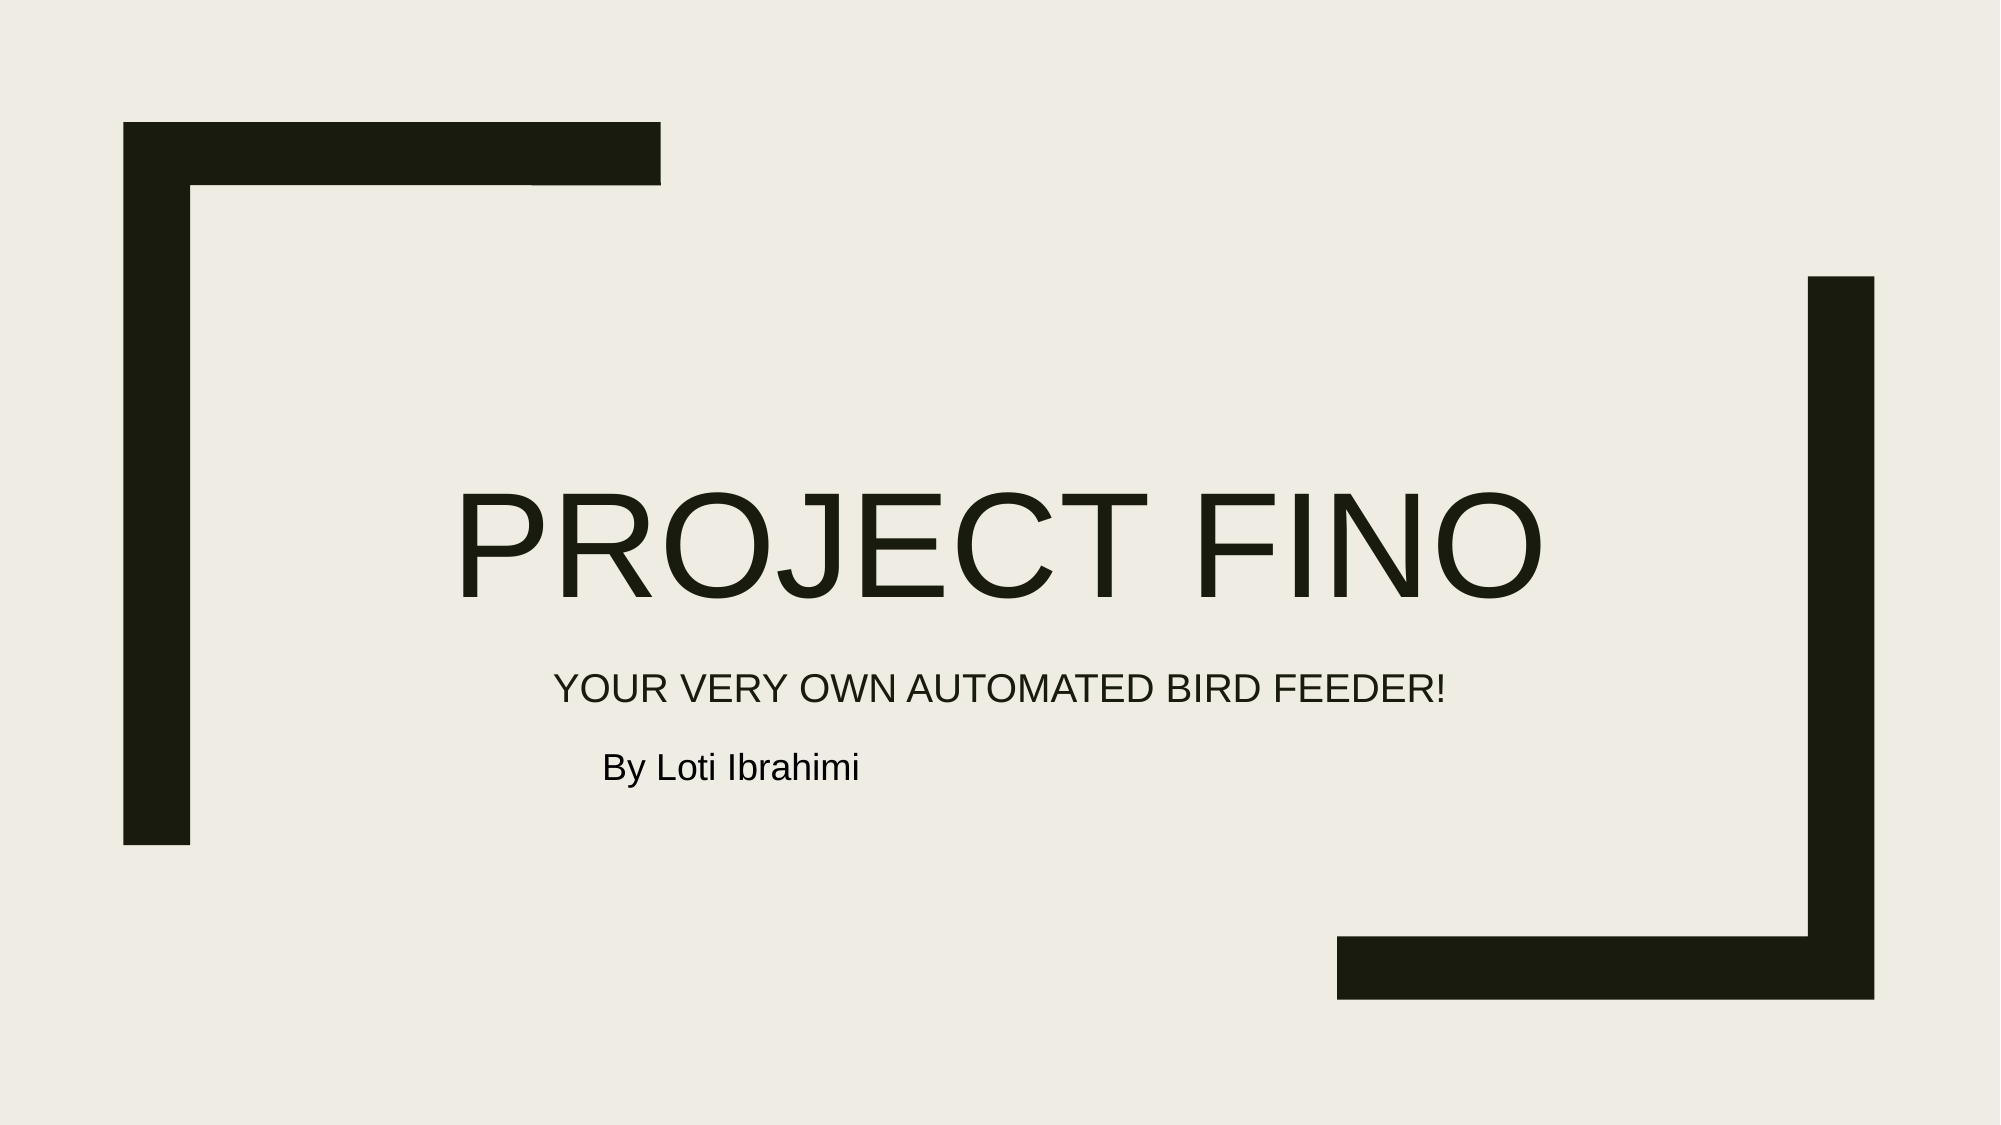

# Project Fino
YOUR VERY OWN AUTOMATED BIRD FEEDER!

By Loti Ibrahimi